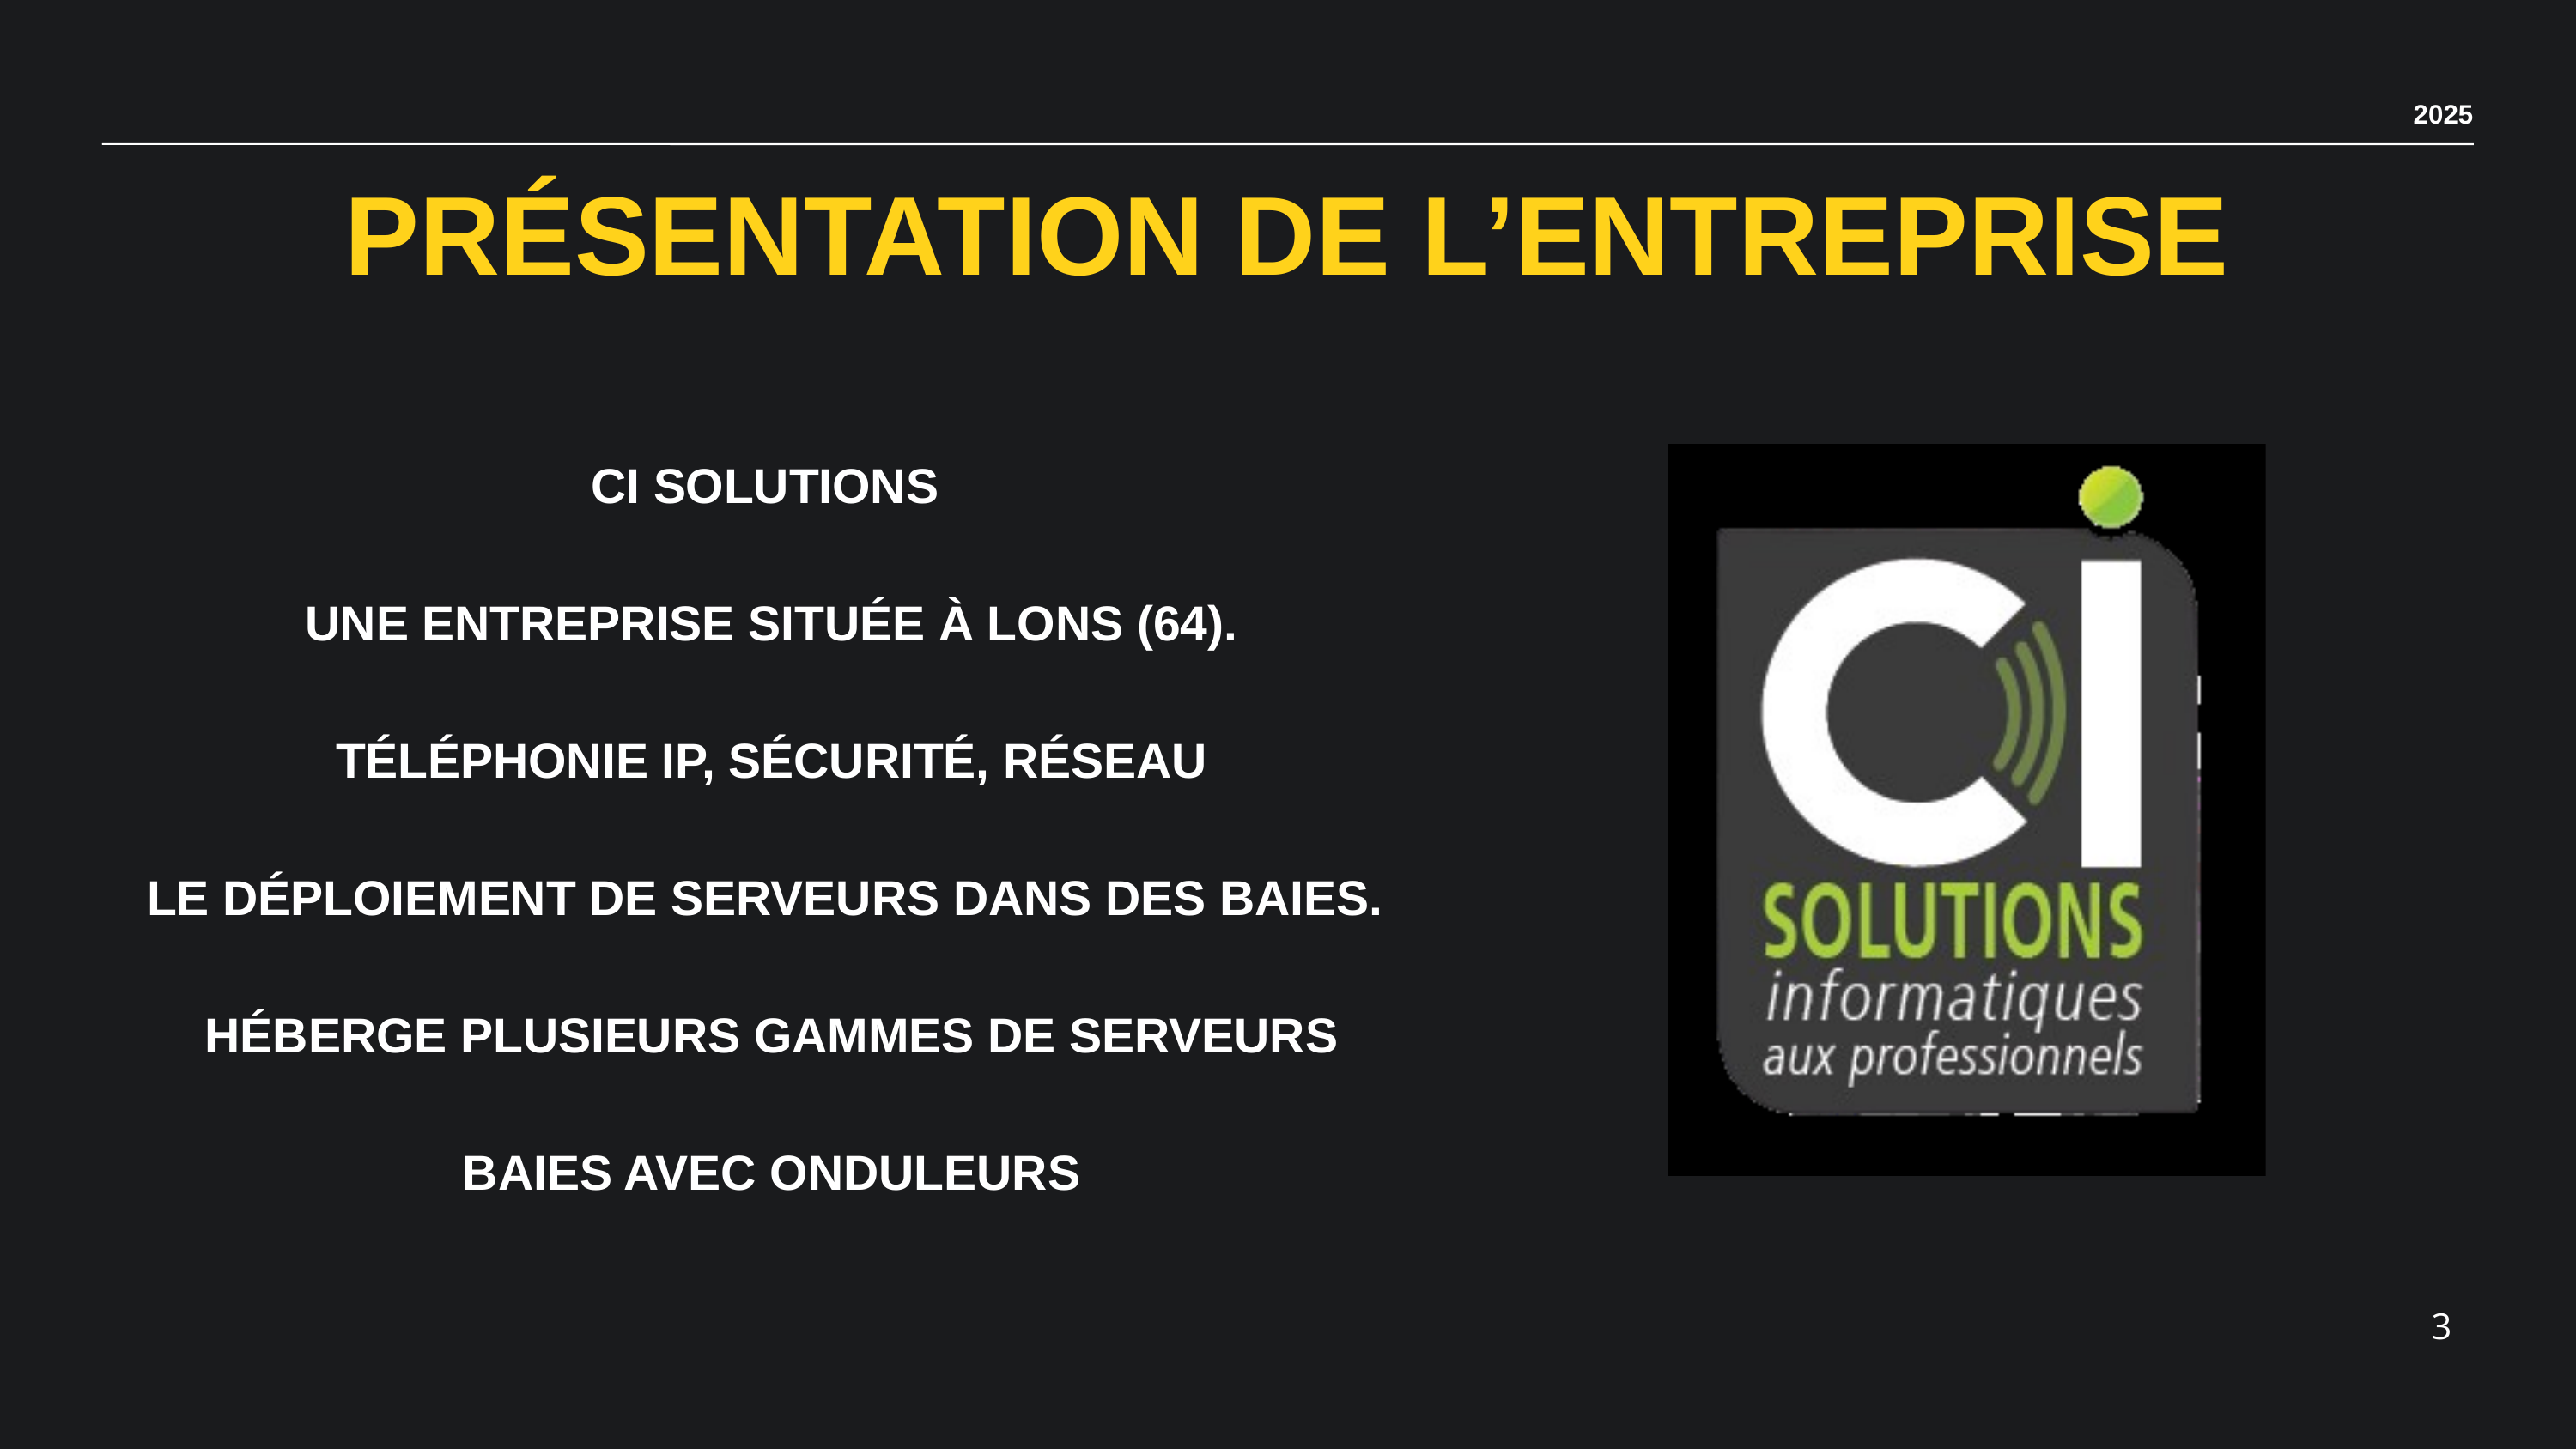

2025

PRÉSENTATION DE L’ENTREPRISE

CI SOLUTIONS

UNE ENTREPRISE SITUÉE À LONS (64).

TÉLÉPHONIE IP, SÉCURITÉ, RÉSEAU

LE DÉPLOIEMENT DE SERVEURS DANS DES BAIES.

 HÉBERGE PLUSIEURS GAMMES DE SERVEURS

BAIES AVEC ONDULEURS

3